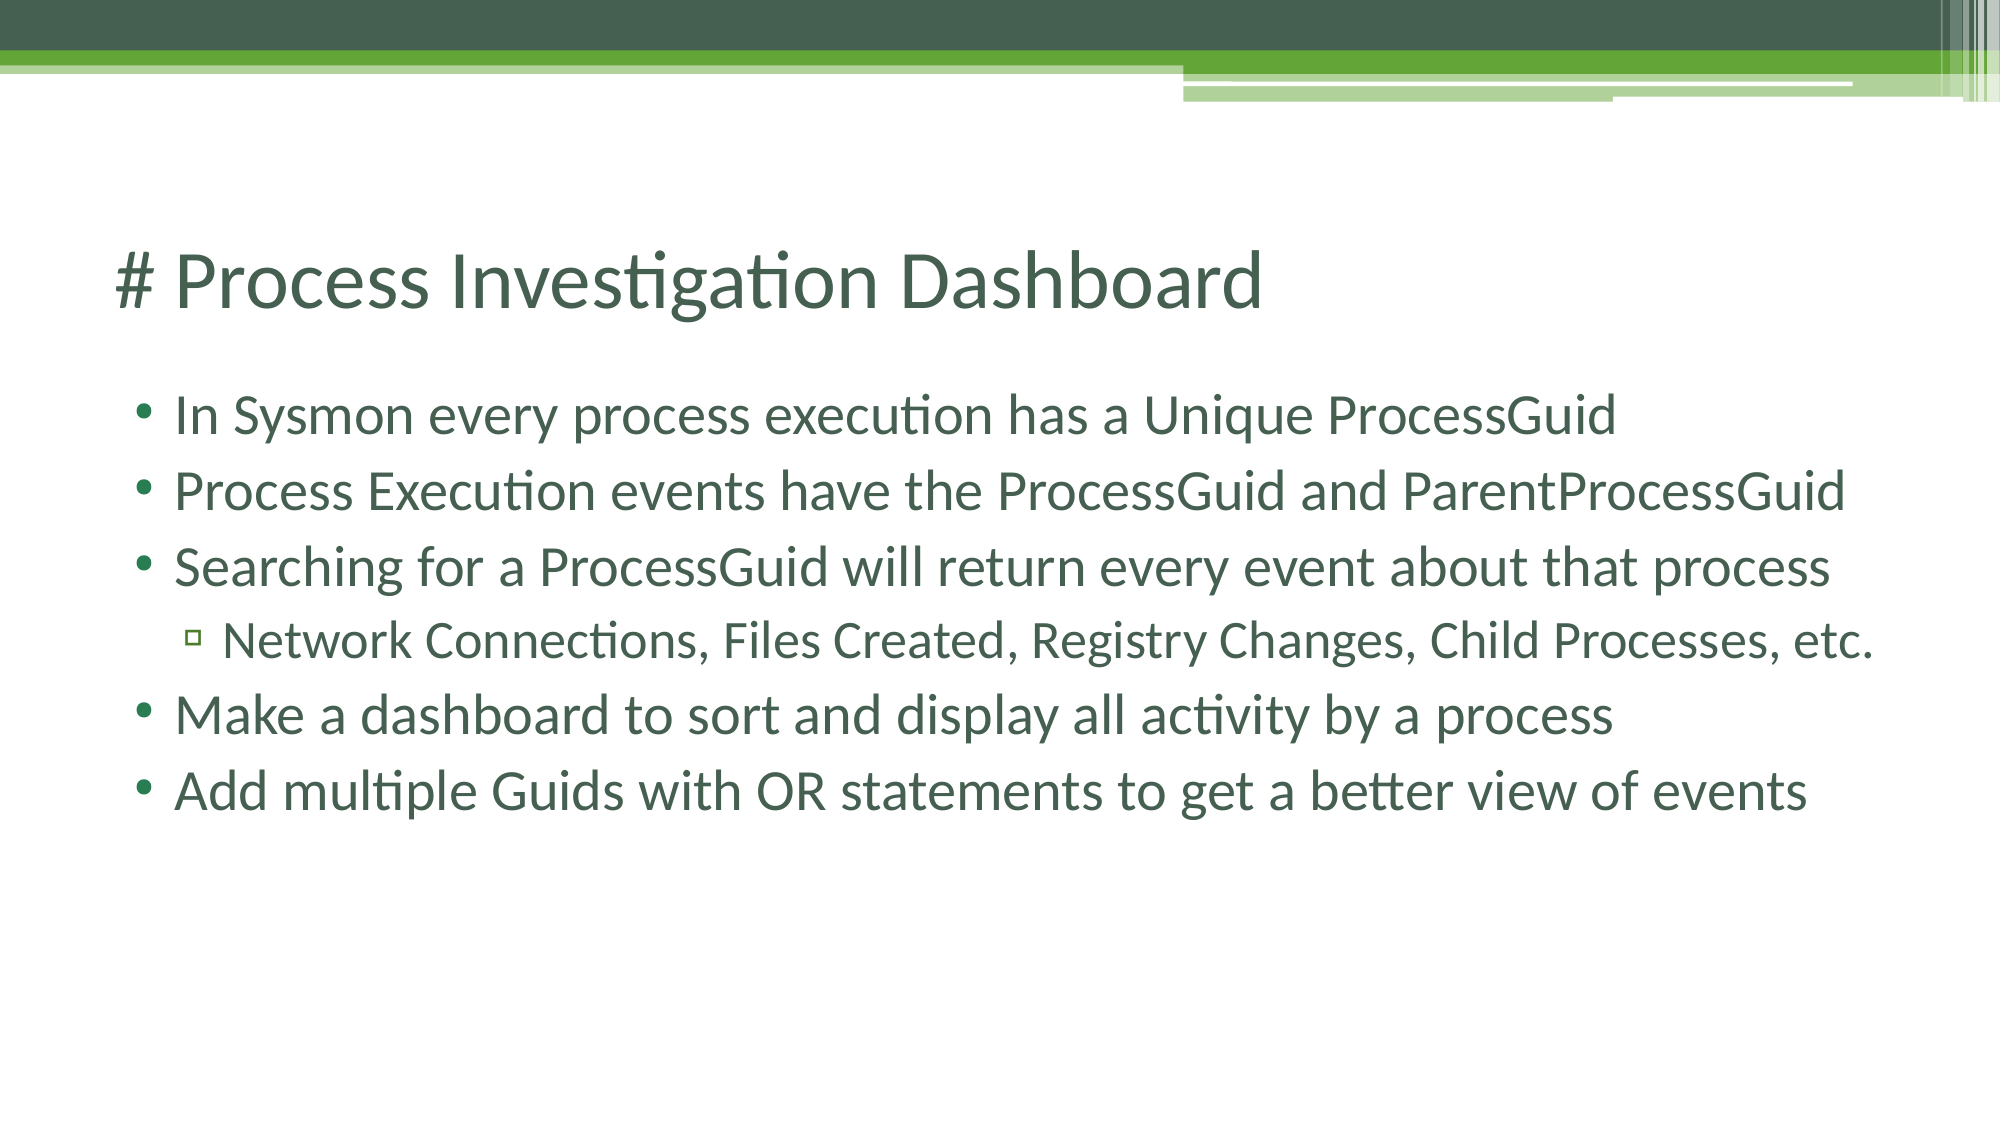

# # Process Investigation Dashboard
In Sysmon every process execution has a Unique ProcessGuid
Process Execution events have the ProcessGuid and ParentProcessGuid
Searching for a ProcessGuid will return every event about that process
Network Connections, Files Created, Registry Changes, Child Processes, etc.
Make a dashboard to sort and display all activity by a process
Add multiple Guids with OR statements to get a better view of events